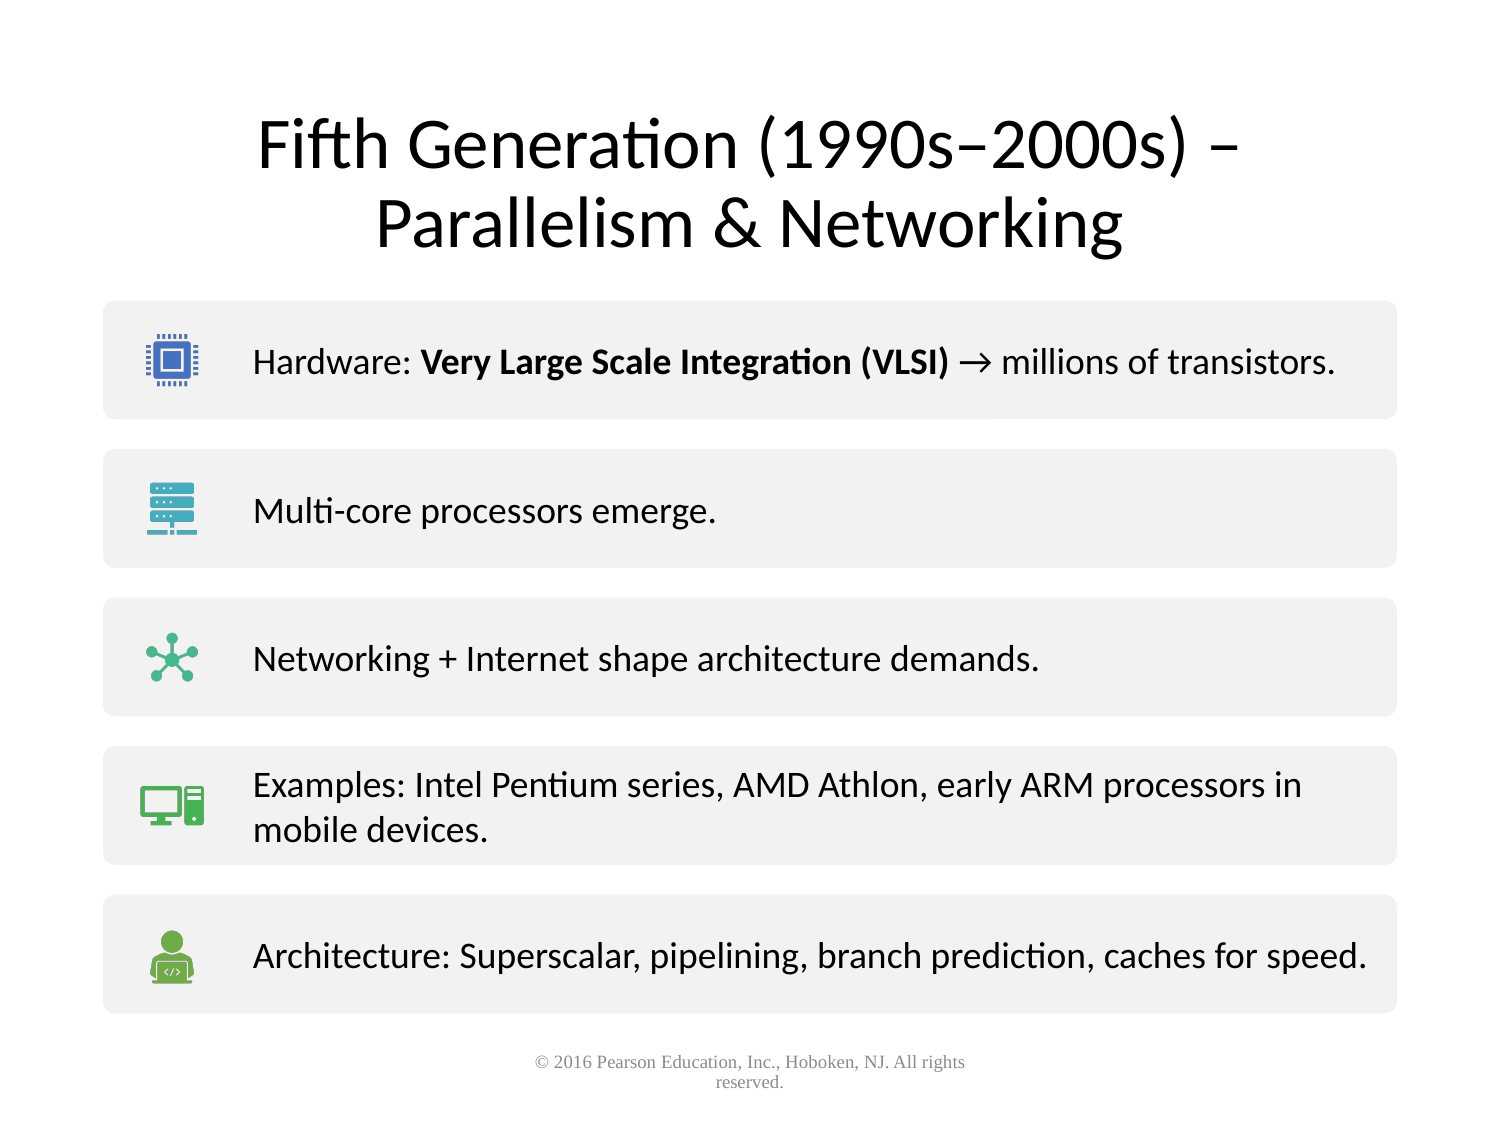

# Fifth Generation (1990s–2000s) – Parallelism & Networking
Hardware: Very Large Scale Integration (VLSI) → millions of transistors.
Multi-core processors emerge.
Networking + Internet shape architecture demands.
Examples: Intel Pentium series, AMD Athlon, early ARM processors in mobile devices.
Architecture: Superscalar, pipelining, branch prediction, caches for speed.
© 2016 Pearson Education, Inc., Hoboken, NJ. All rights reserved.